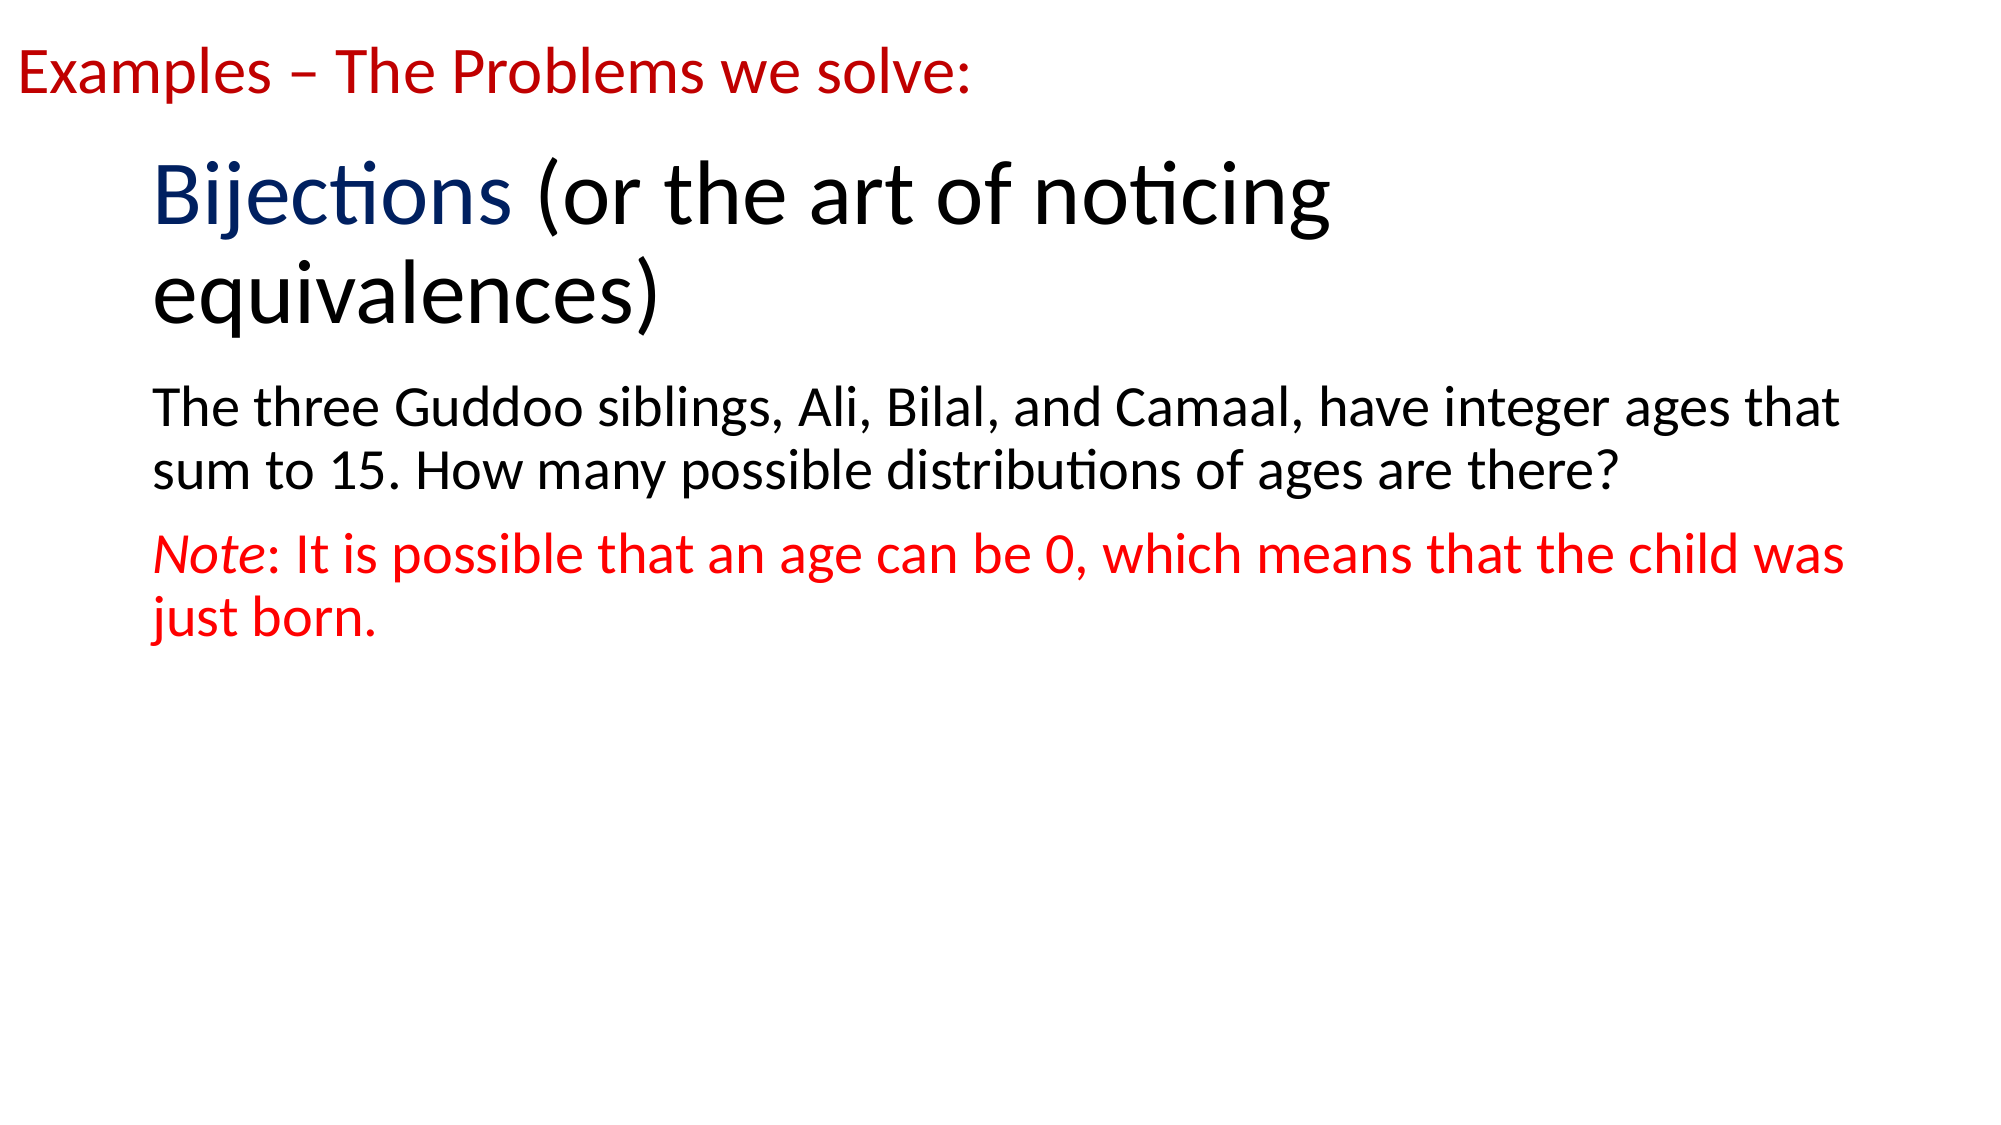

Examples – The Problems we solve:
# Bijections (or the art of noticing equivalences)
The three Guddoo siblings, Ali, Bilal, and Camaal, have integer ages that sum to 15. How many possible distributions of ages are there?
Note: It is possible that an age can be 0, which means that the child was just born.